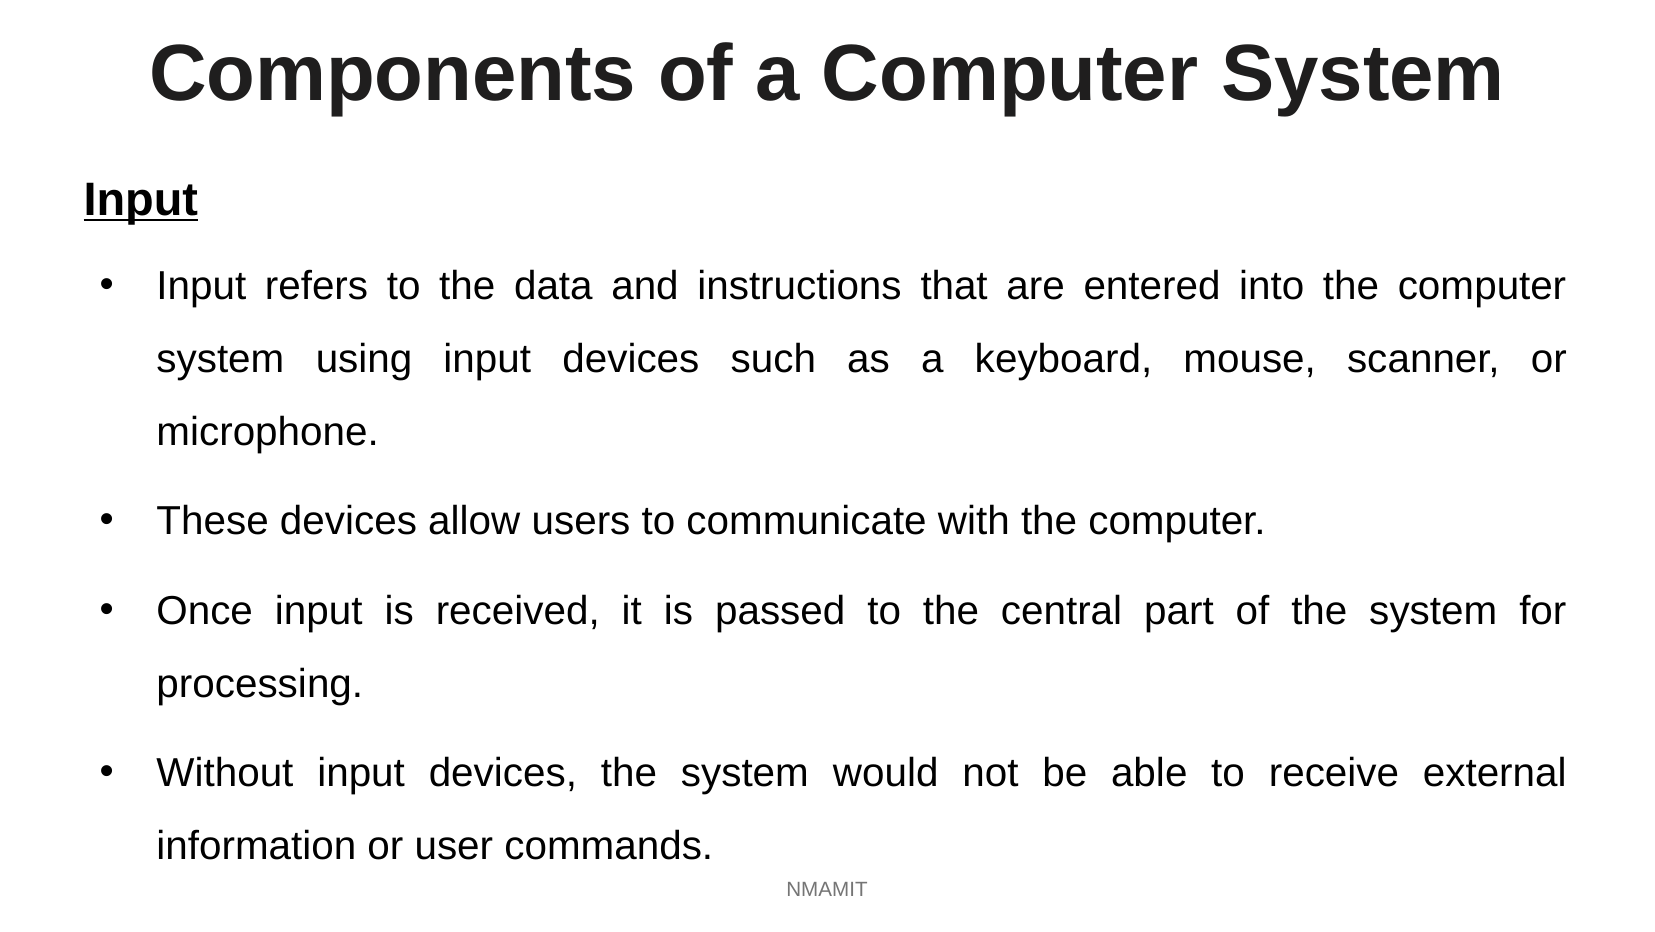

Components of a Computer System
Input
Input refers to the data and instructions that are entered into the computer system using input devices such as a keyboard, mouse, scanner, or microphone.
These devices allow users to communicate with the computer.
Once input is received, it is passed to the central part of the system for processing.
Without input devices, the system would not be able to receive external information or user commands.
NMAMIT